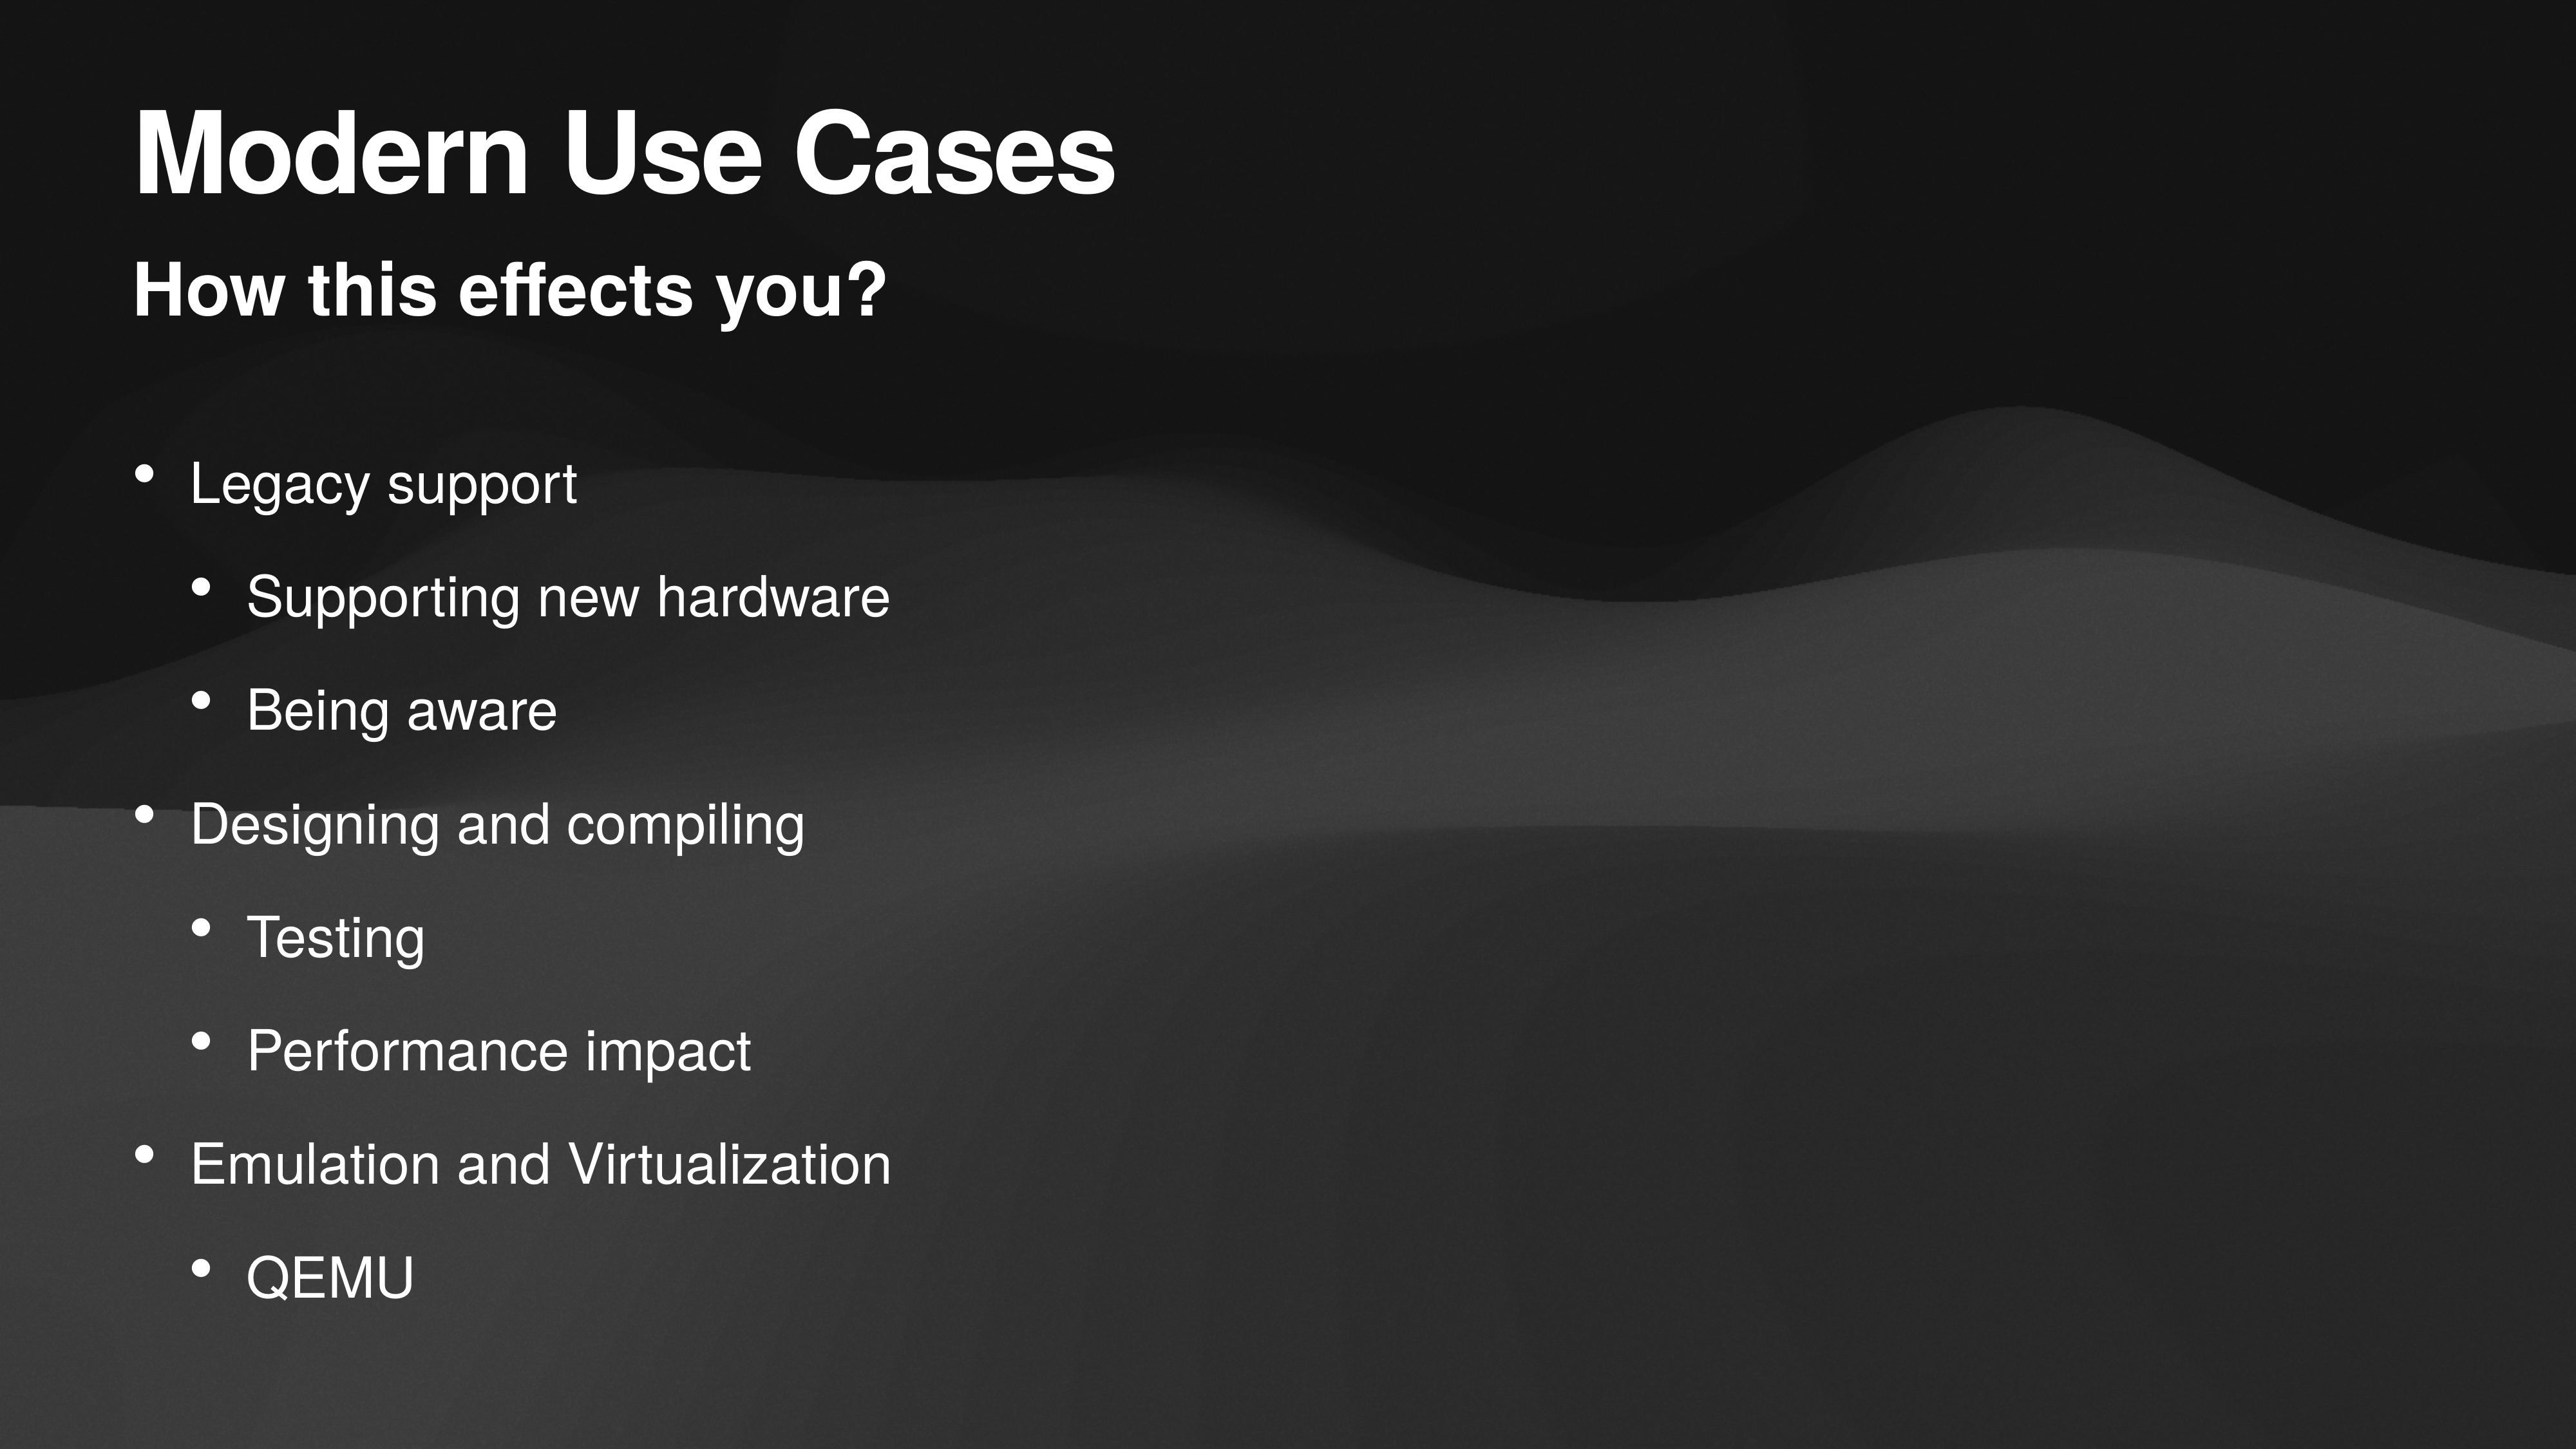

# Modern Use Cases
How this effects you?
Legacy support
Supporting new hardware
Being aware
Designing and compiling
Testing
Performance impact
Emulation and Virtualization
QEMU